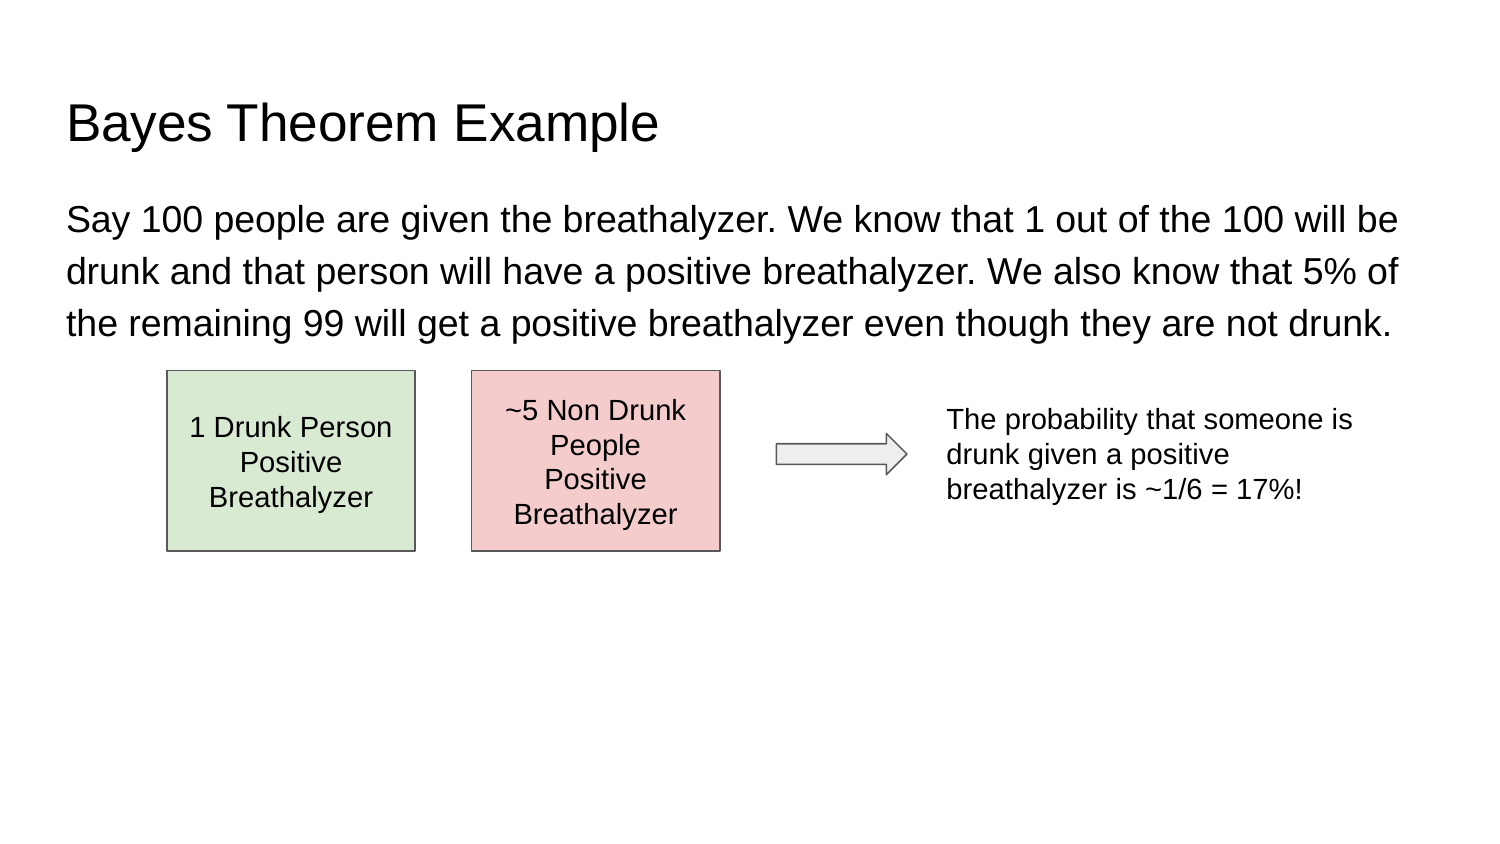

# Bayes Theorem Example
Say 100 people are given the breathalyzer. We know that 1 out of the 100 will be drunk and that person will have a positive breathalyzer. We also know that 5% of the remaining 99 will get a positive breathalyzer even though they are not drunk.
1 Drunk Person
Positive Breathalyzer
~5 Non Drunk People
Positive Breathalyzer
The probability that someone is drunk given a positive breathalyzer is ~1/6 = 17%!